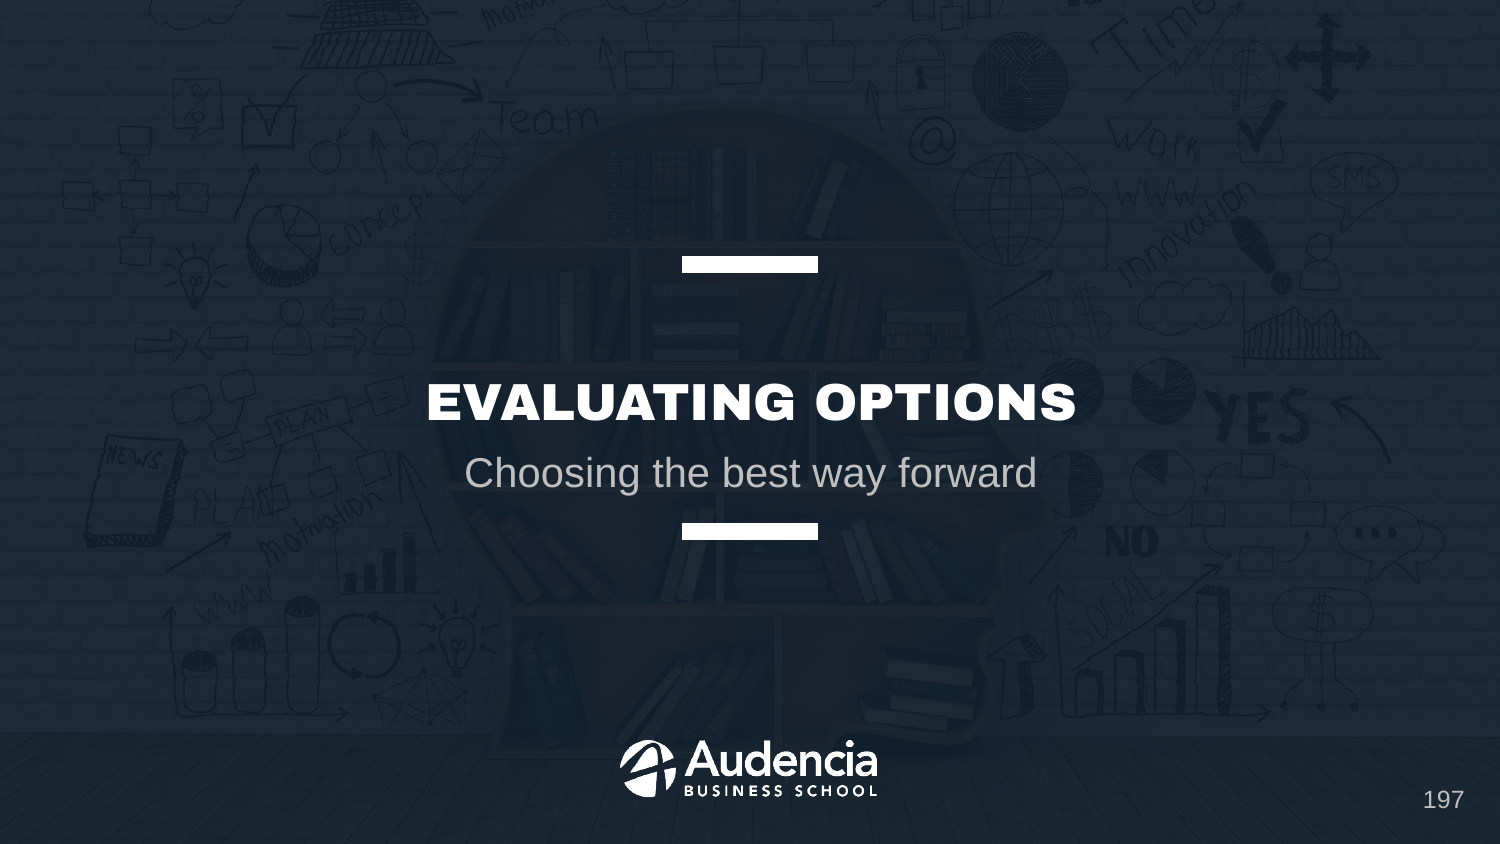

# Evaluating options
Choosing the best way forward
197